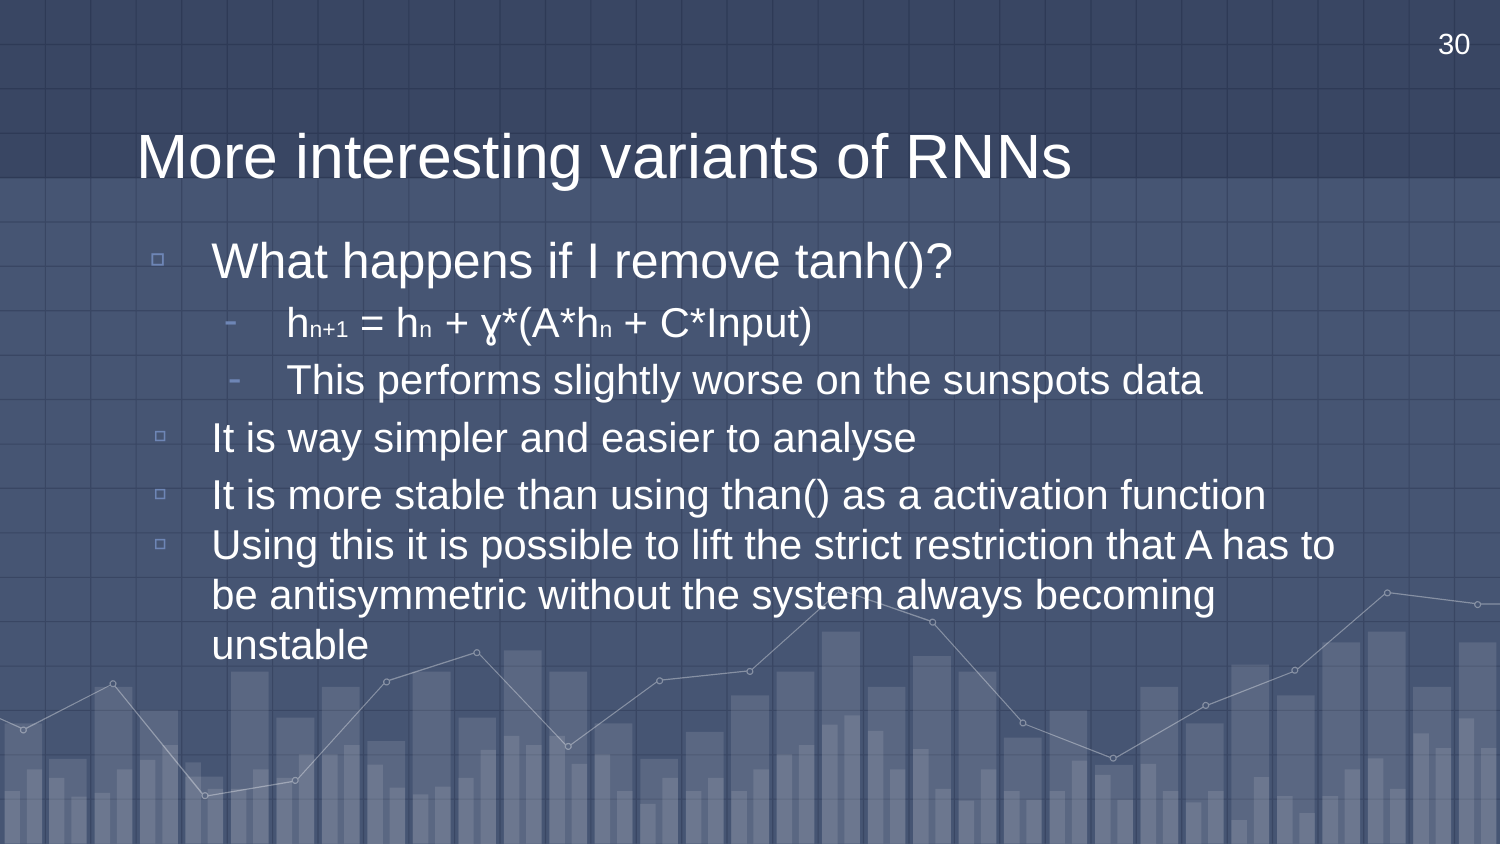

30
# More interesting variants of RNNs
What happens if I remove tanh()?
hn+1 = hn  + ɣ*(A*hn + C*Input)
This performs slightly worse on the sunspots data
It is way simpler and easier to analyse
It is more stable than using than() as a activation function
Using this it is possible to lift the strict restriction that A has to be antisymmetric without the system always becoming unstable